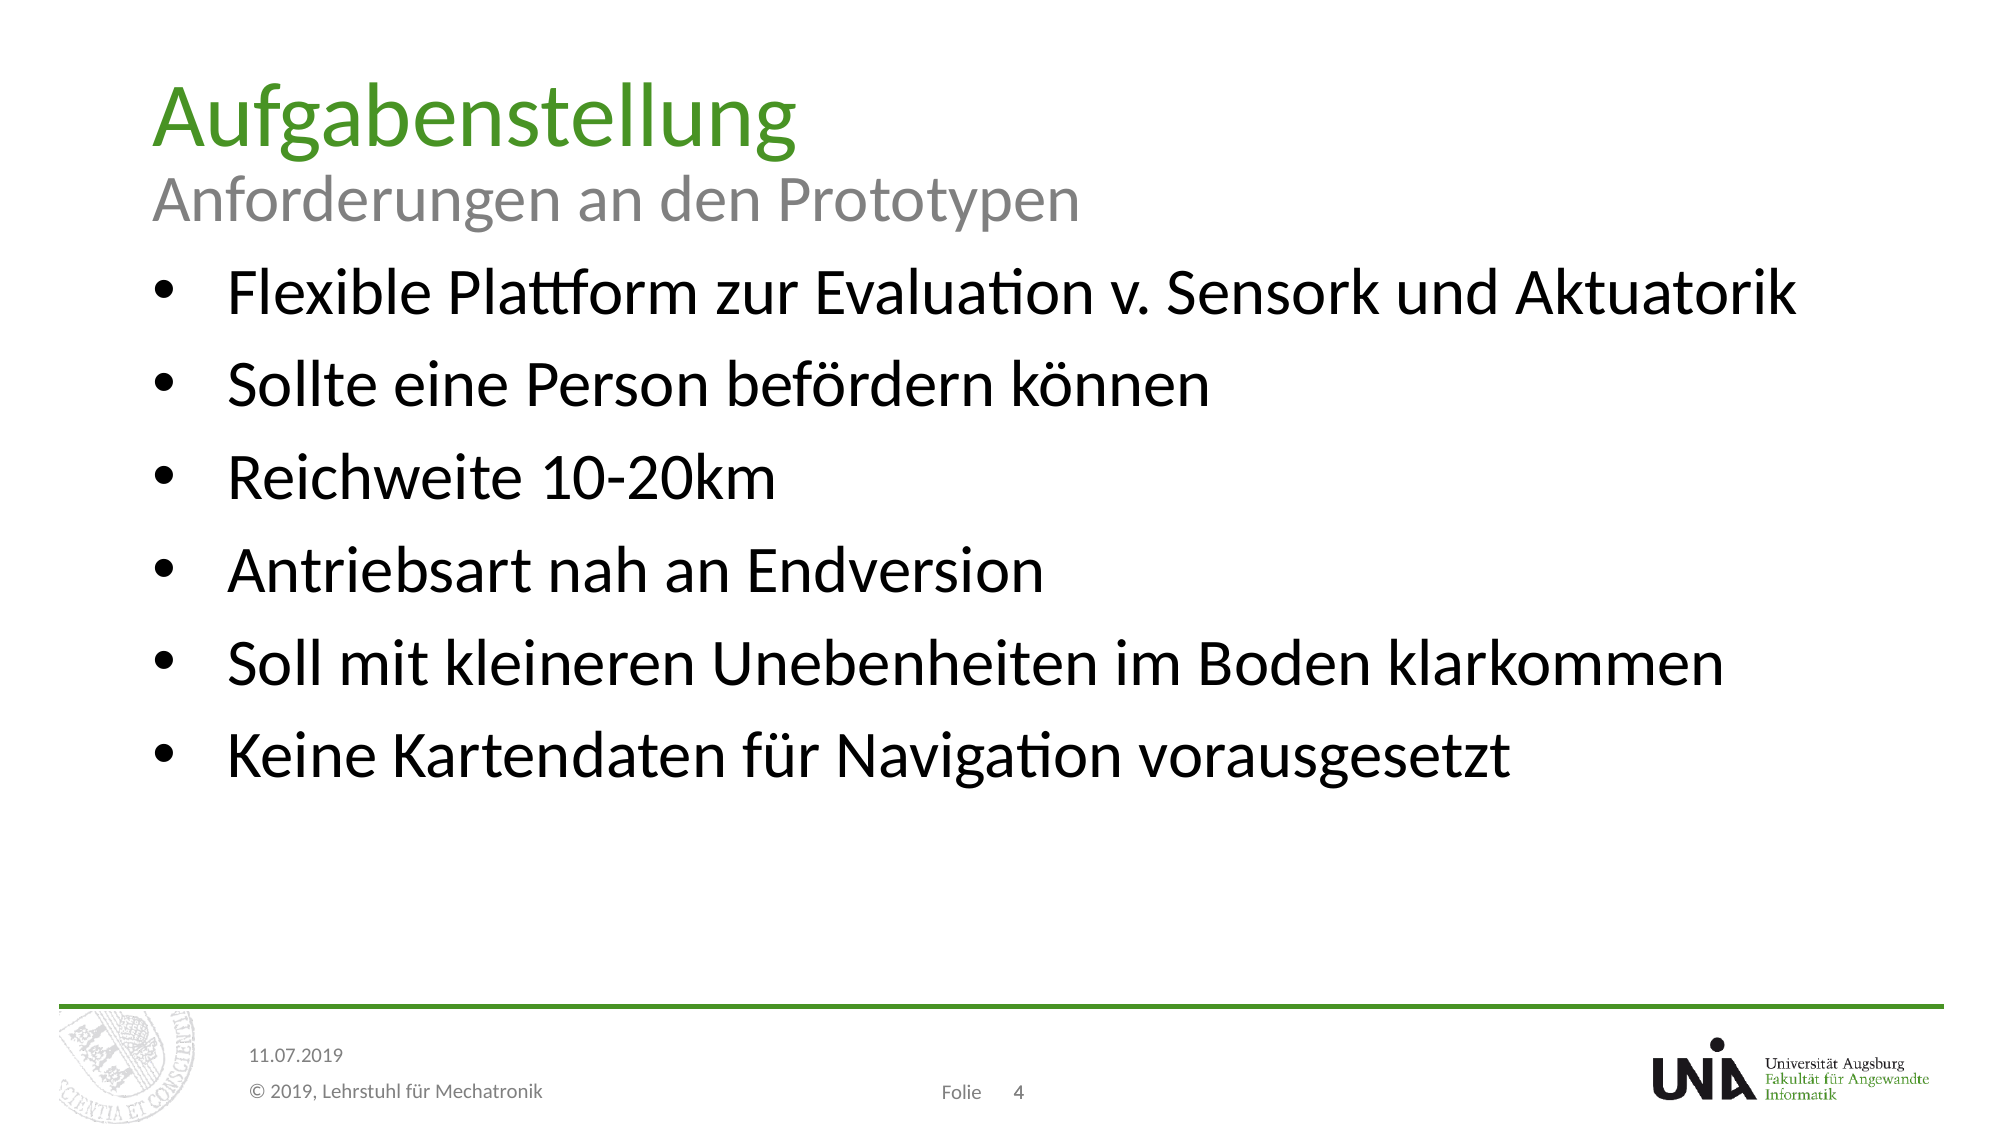

# Aufgabenstellung
Anforderungen an den Prototypen
Flexible Plattform zur Evaluation v. Sensork und Aktuatorik
Sollte eine Person befördern können
Reichweite 10-20km
Antriebsart nah an Endversion
Soll mit kleineren Unebenheiten im Boden klarkommen
Keine Kartendaten für Navigation vorausgesetzt

4